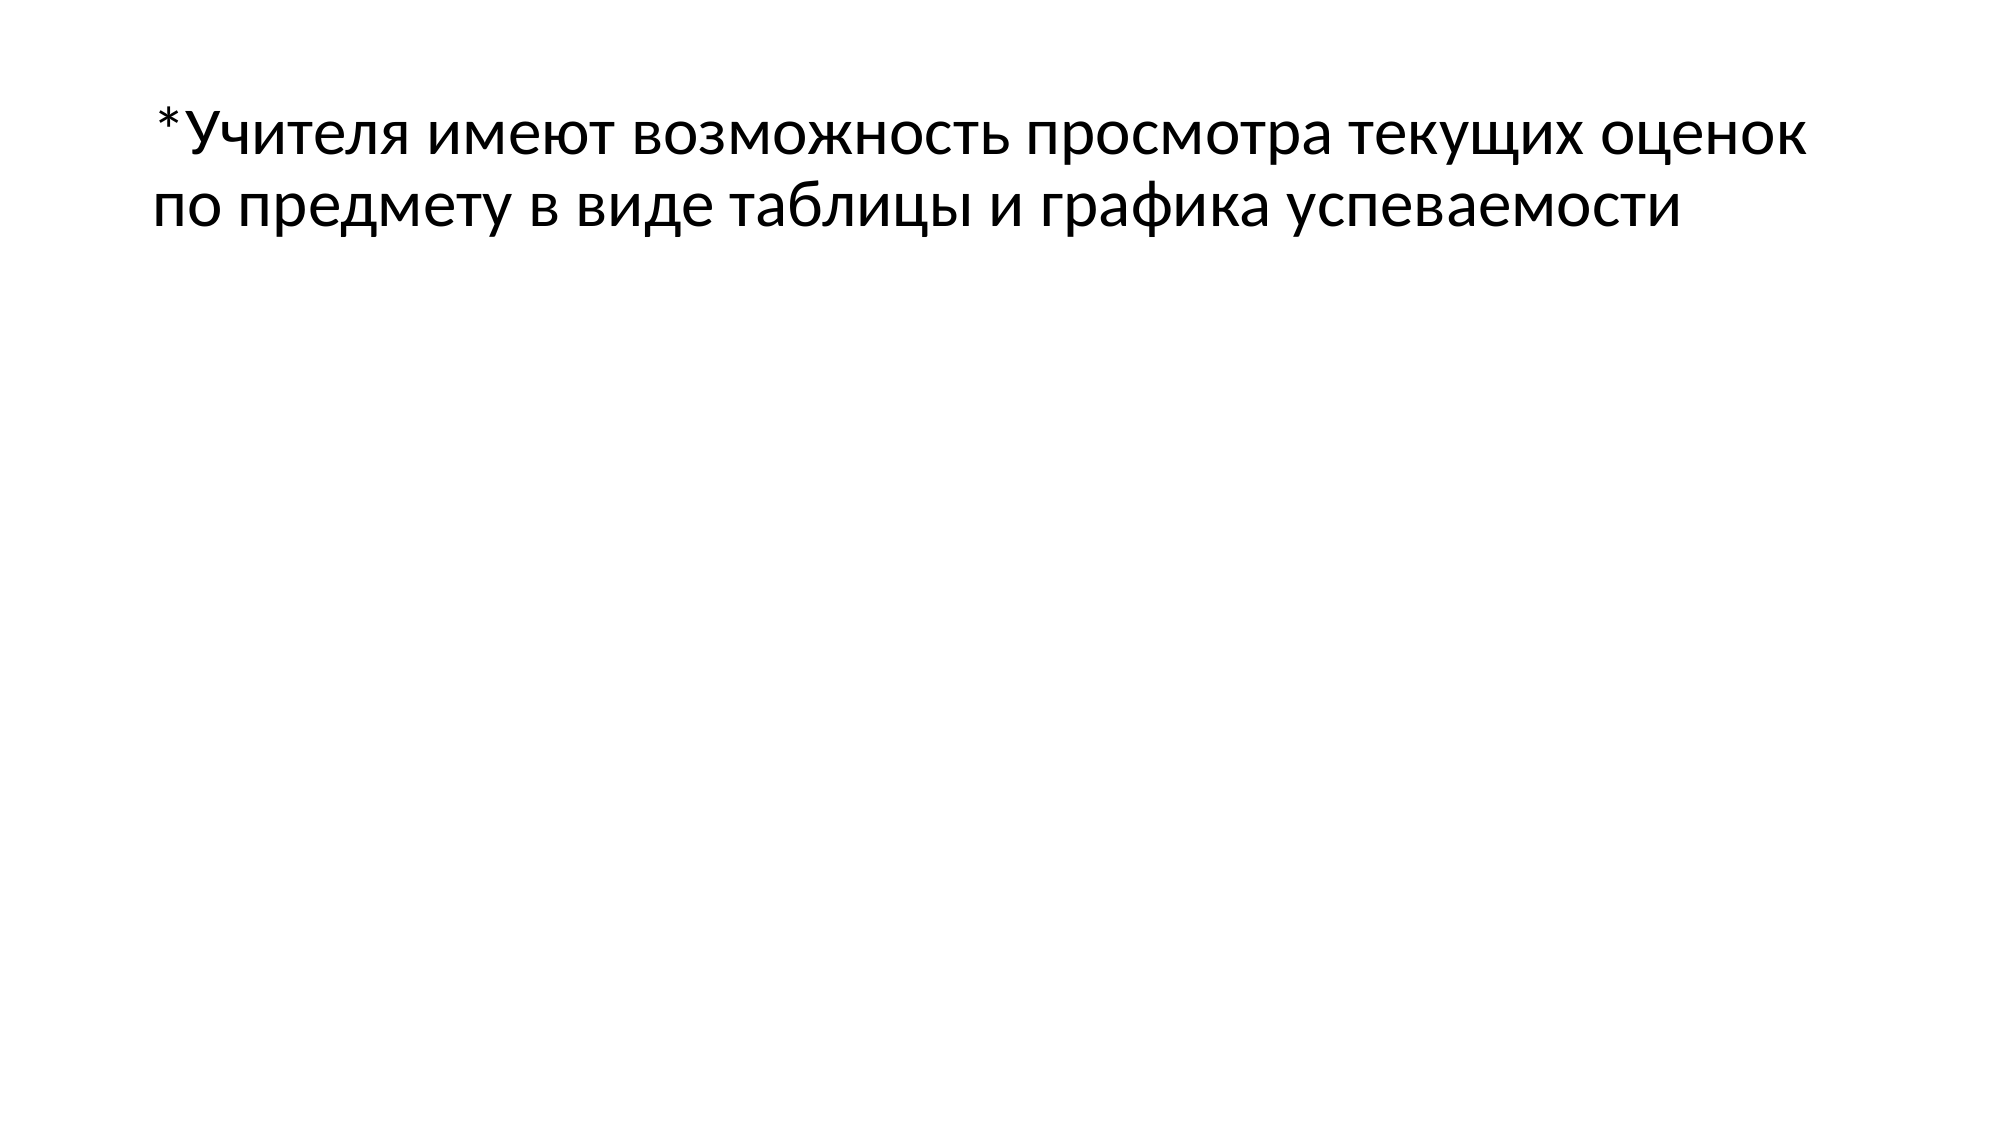

# *Учителя имеют возможность просмотра текущих оценок по предмету в виде таблицы и графика успеваемости